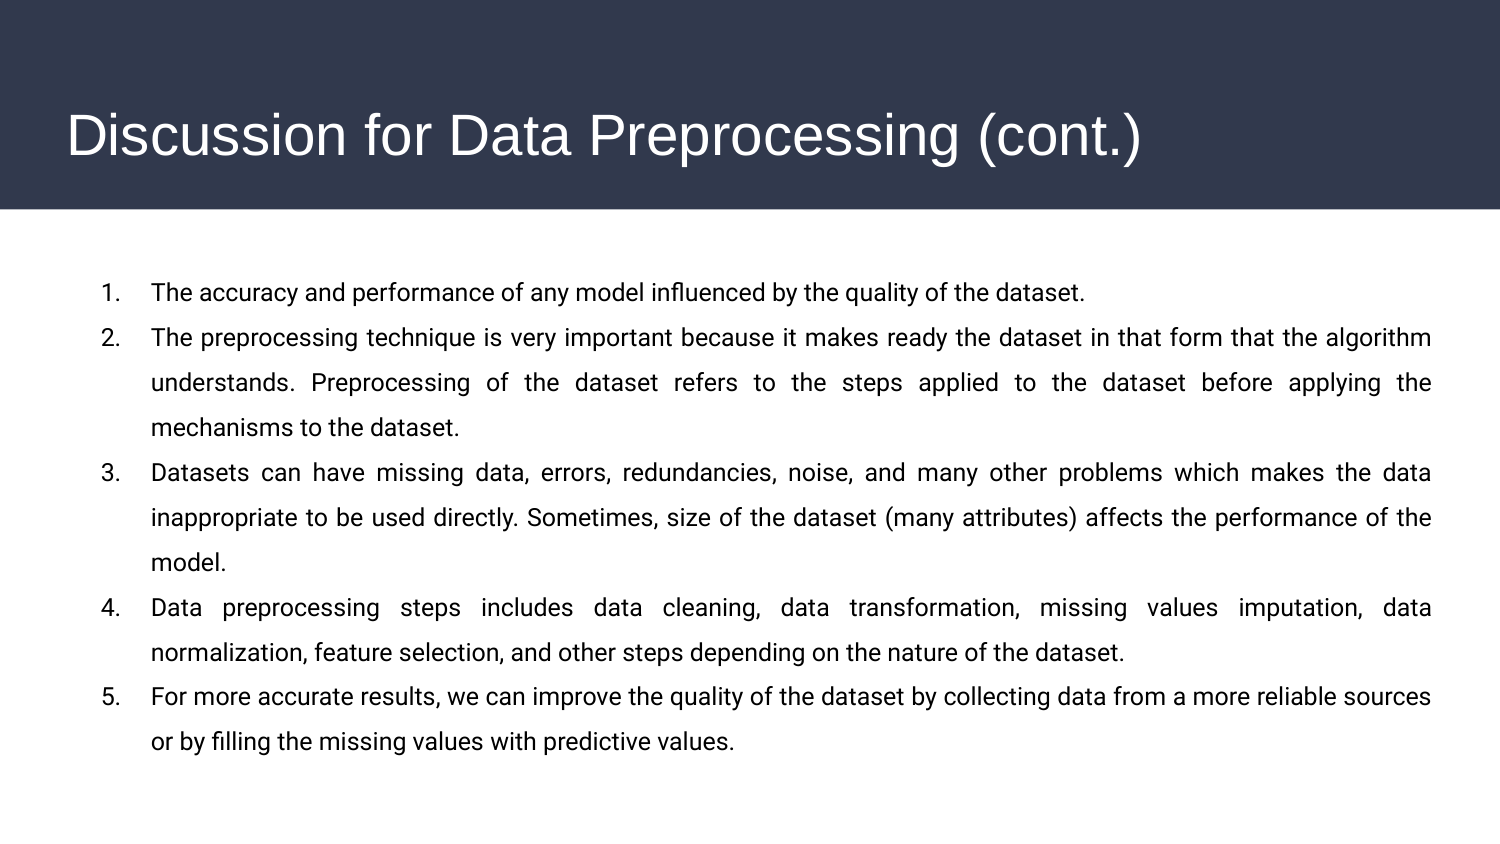

# Discussion for Data Preprocessing (cont.)
The accuracy and performance of any model influenced by the quality of the dataset.
The preprocessing technique is very important because it makes ready the dataset in that form that the algorithm understands. Preprocessing of the dataset refers to the steps applied to the dataset before applying the mechanisms to the dataset.
Datasets can have missing data, errors, redundancies, noise, and many other problems which makes the data inappropriate to be used directly. Sometimes, size of the dataset (many attributes) affects the performance of the model.
Data preprocessing steps includes data cleaning, data transformation, missing values imputation, data normalization, feature selection, and other steps depending on the nature of the dataset.
For more accurate results, we can improve the quality of the dataset by collecting data from a more reliable sources or by filling the missing values with predictive values.